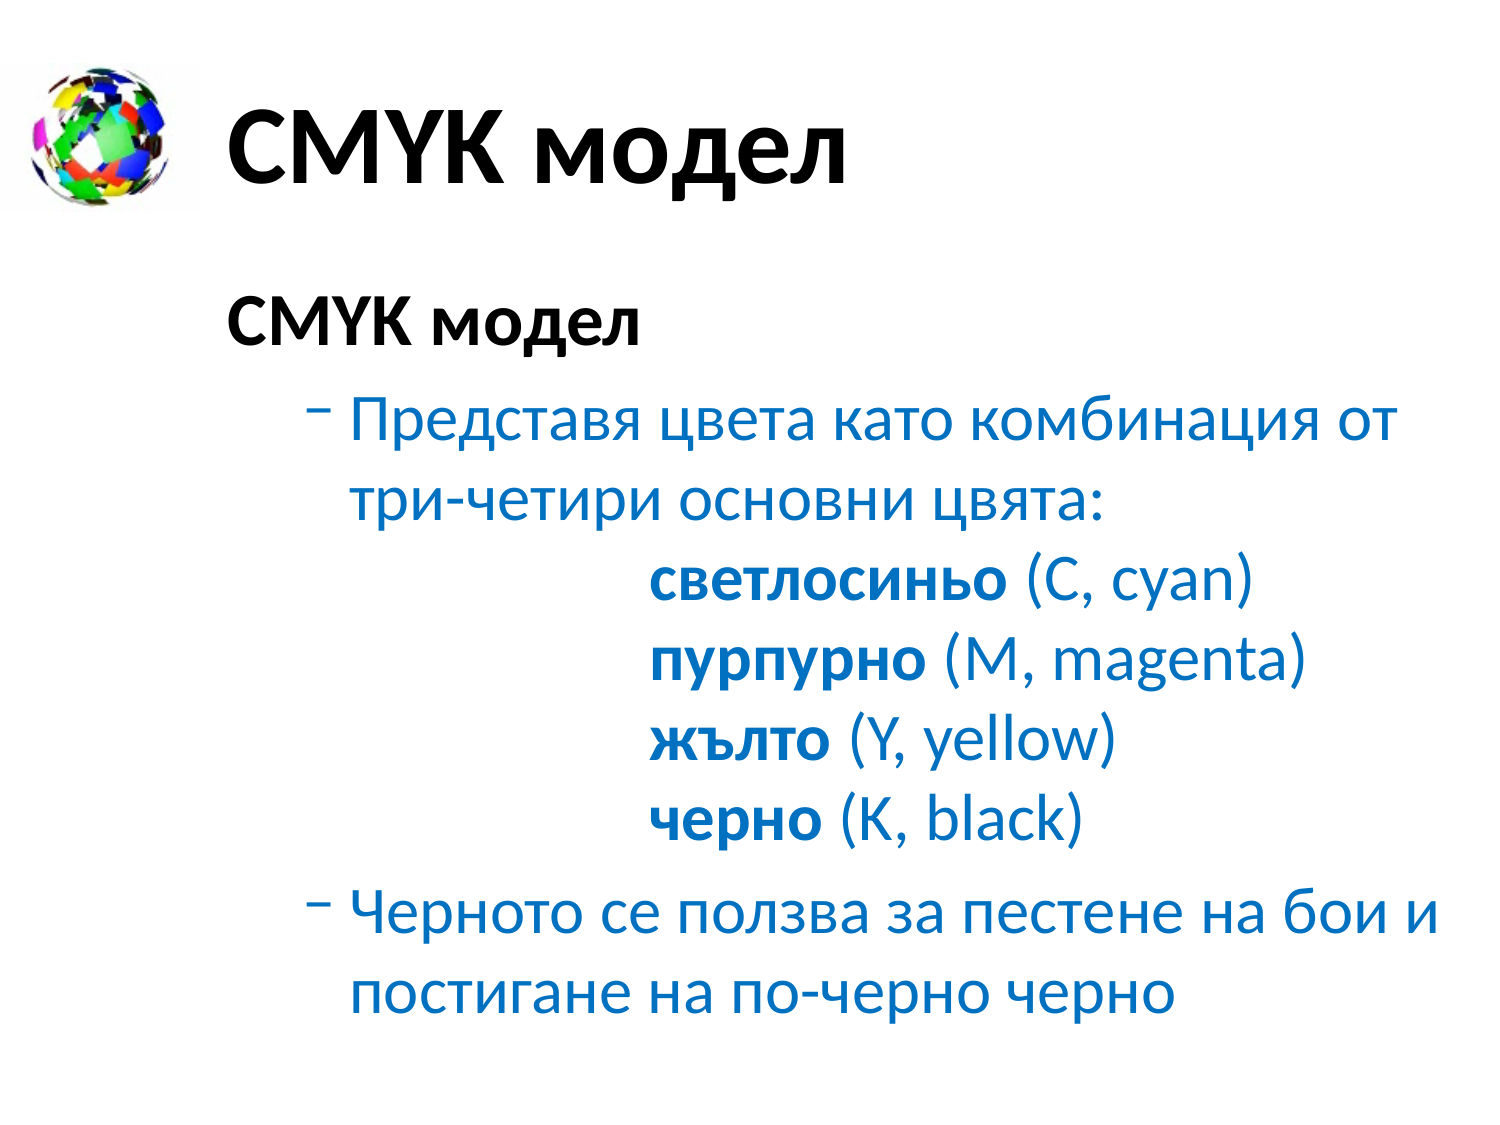

# CMYK модел
CMYK модел
Представя цвета като комбинация от три-четири основни цвята:
		светлосиньо (C, cyan)
		пурпурно (M, magenta)
		жълто (Y, yellow)
 		черно (K, black)
Черното се ползва за пестене на бои и постигане на по-черно черно